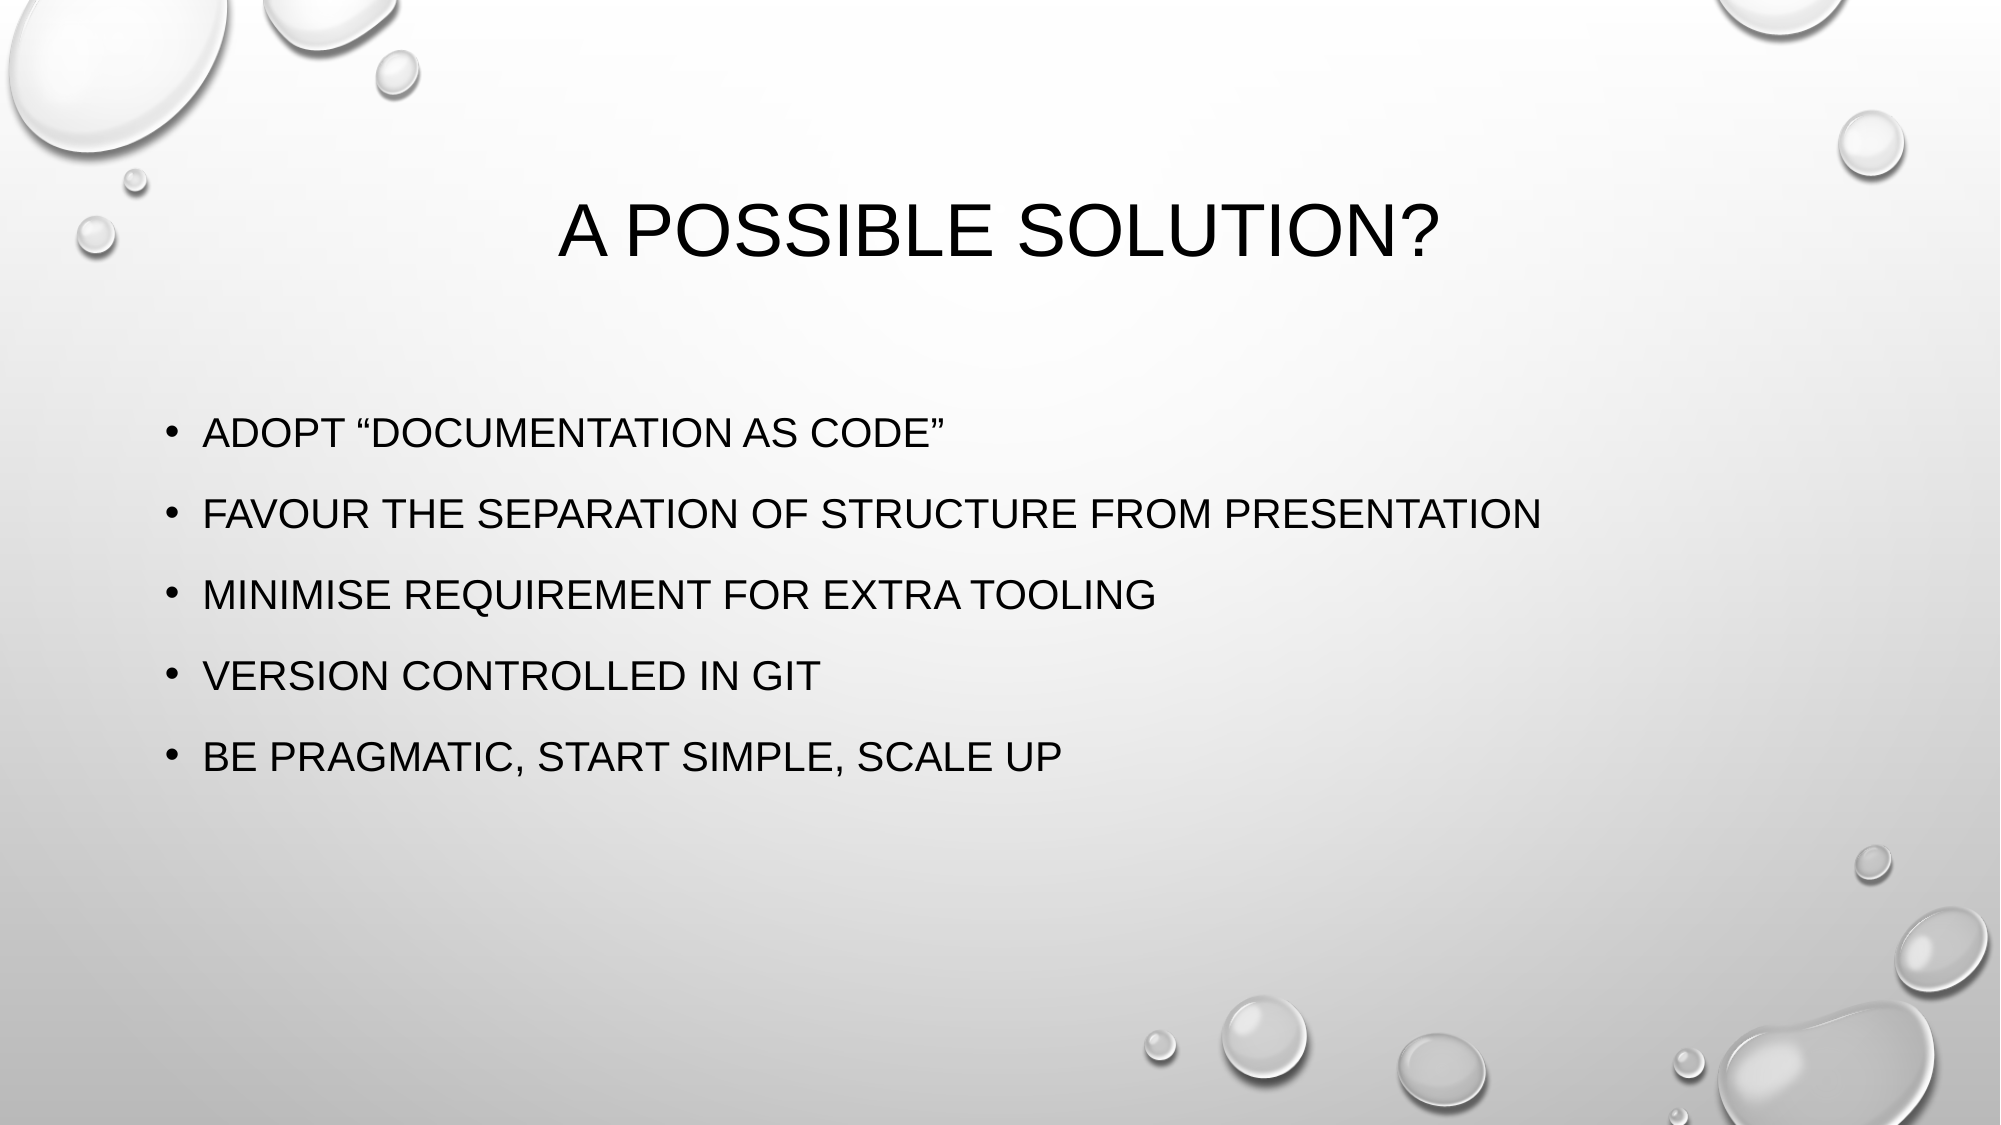

# A possible solution?
Adopt “Documentation as Code”
Favour the separation of structure from presentation
Minimise requirement for extra tooling
Version controlled in git
Be pragmatic, start simple, scale up